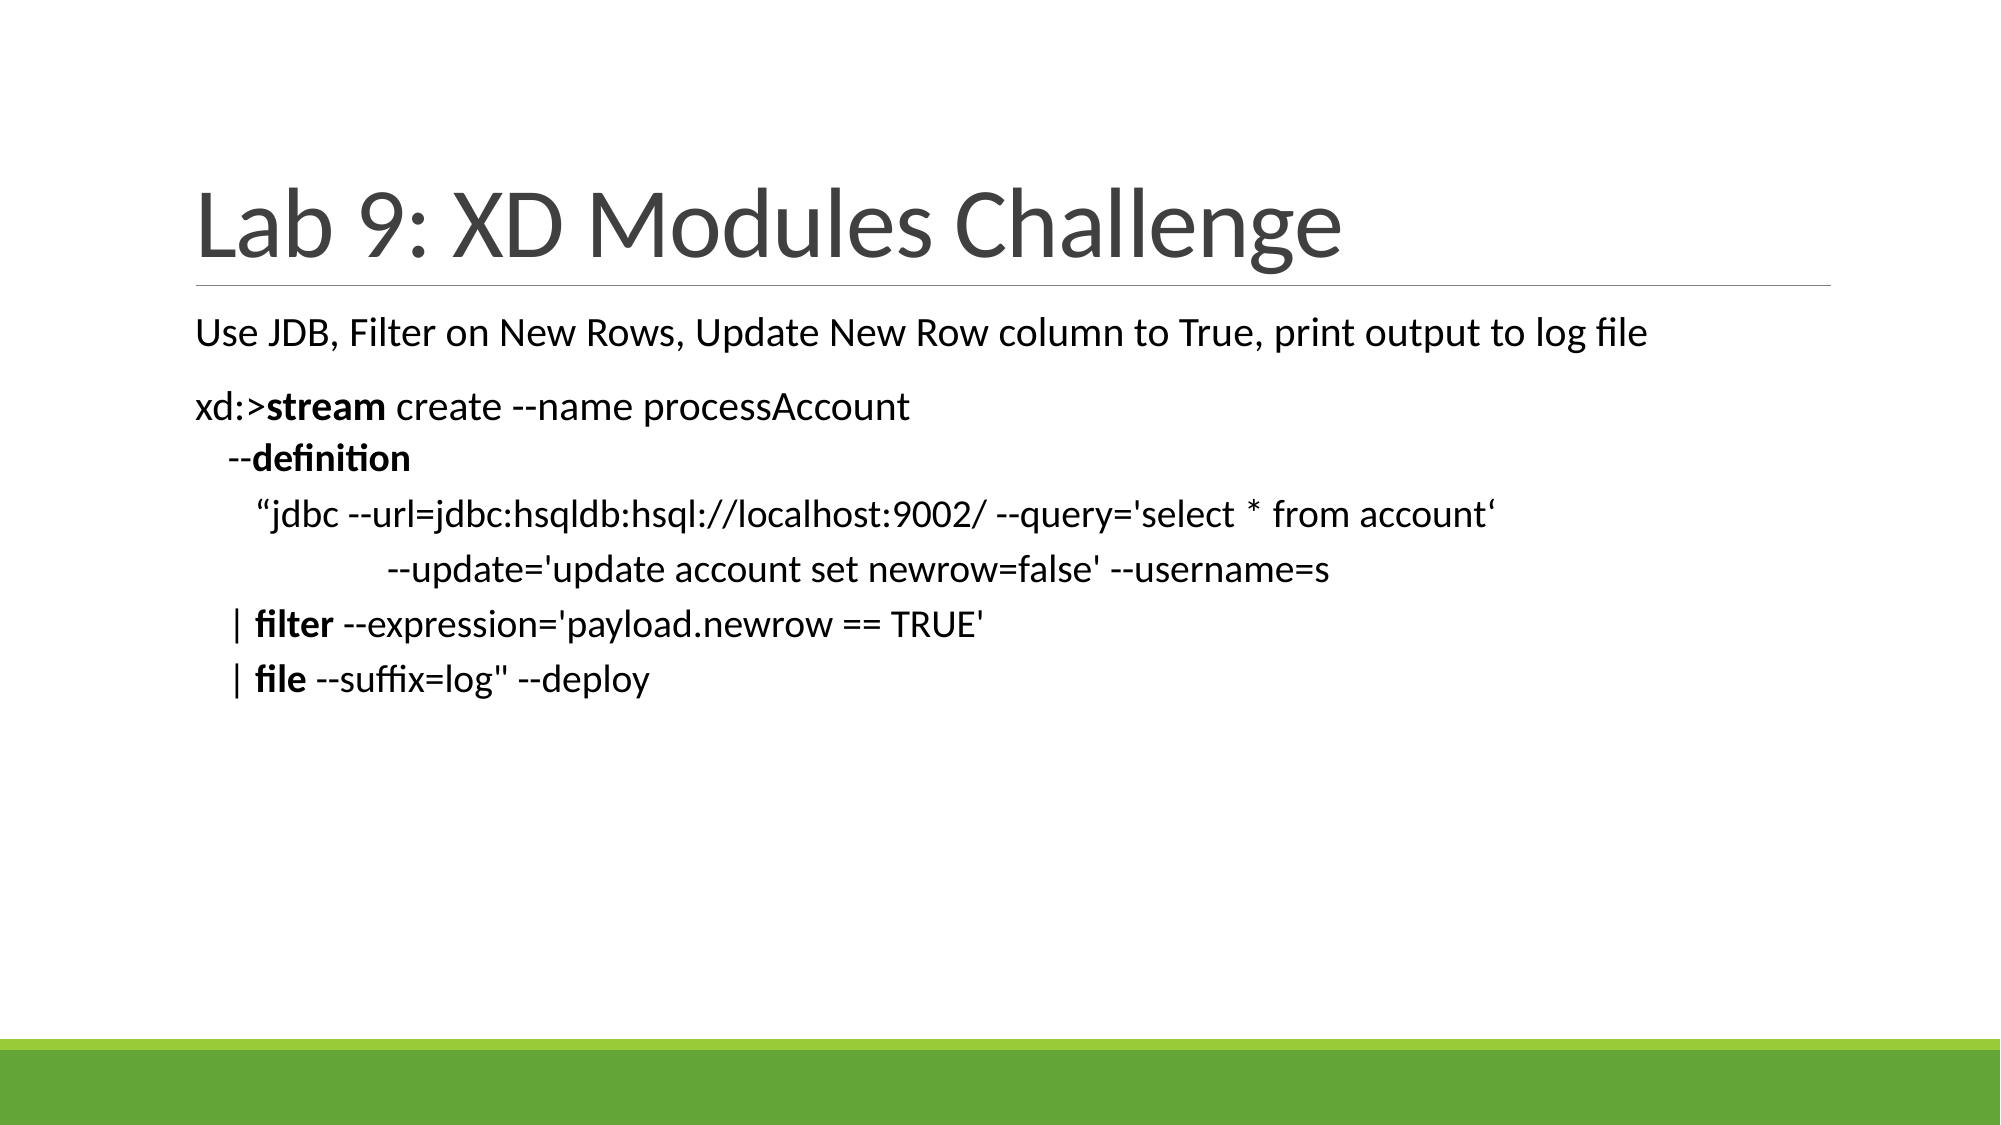

# Lab 9: XD Modules Challenge
Use JDB, Filter on New Rows, Update New Row column to True, print output to log file
xd:>stream create --name processAccount
--definition
   “jdbc --url=jdbc:hsqldb:hsql://localhost:9002/ --query='select * from account‘
	 --update='update account set newrow=false' --username=s
| filter --expression='payload.newrow == TRUE'
| file --suffix=log" --deploy